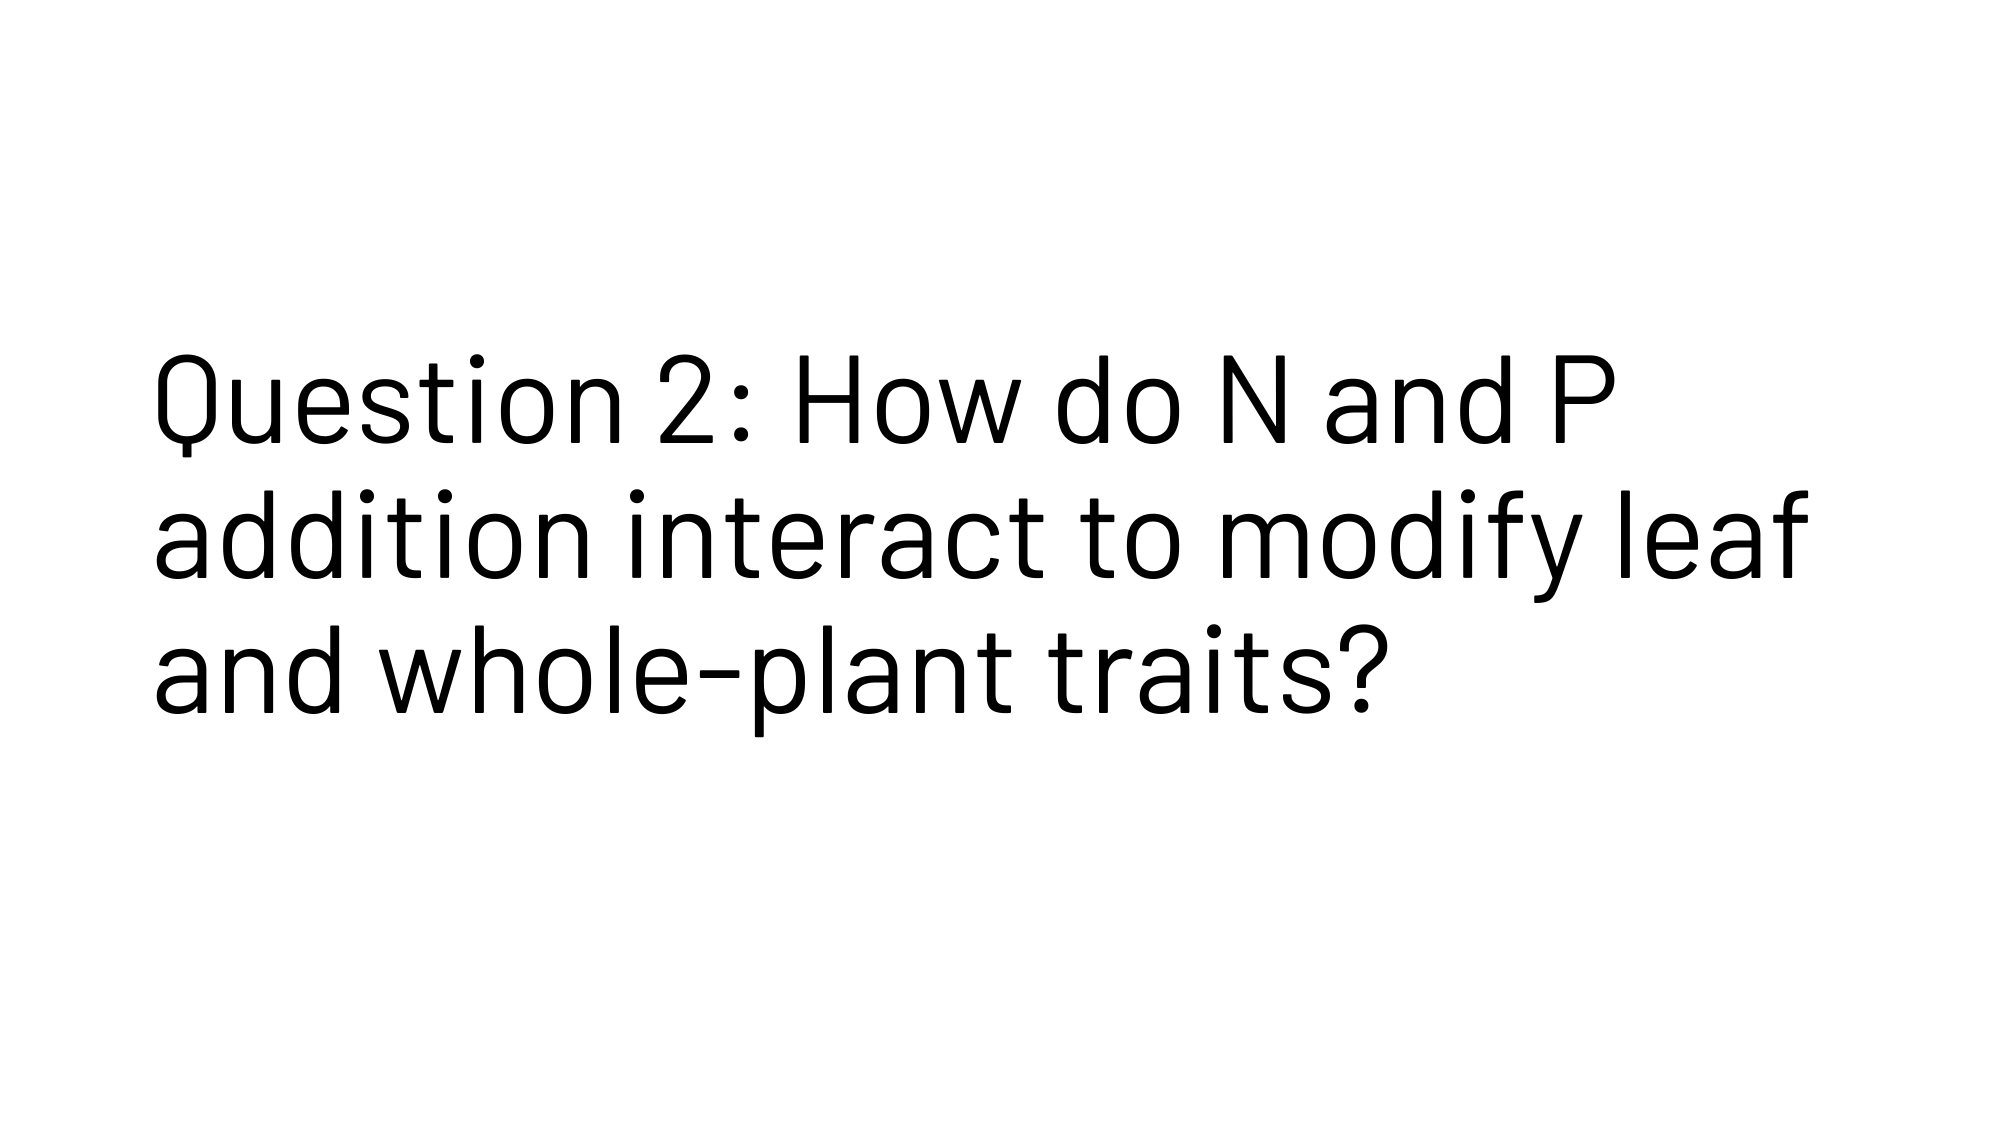

# Question 2: How do N and P addition interact to modify leaf and whole-plant traits?